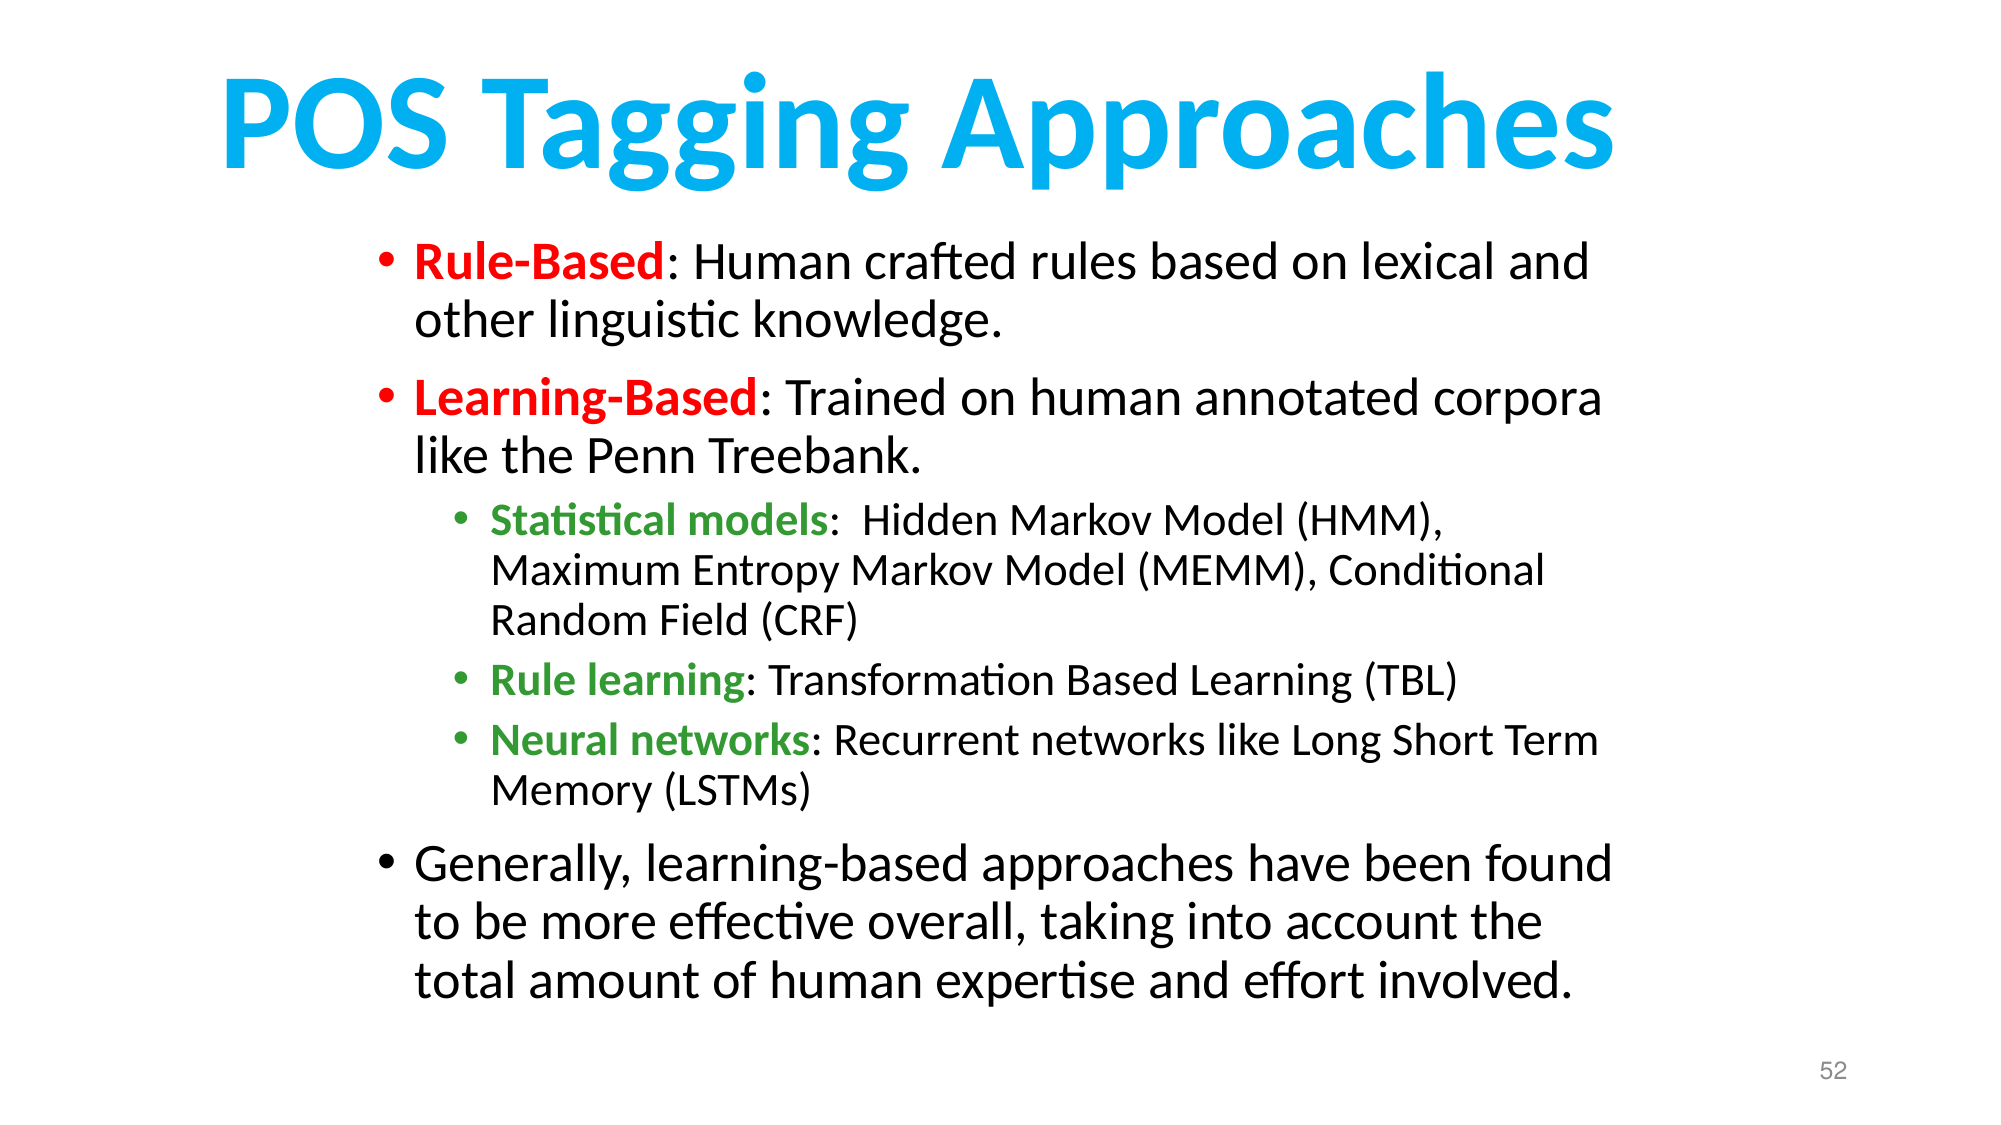

# POS Tagging Approaches
Rule-Based: Human crafted rules based on lexical and other linguistic knowledge.
Learning-Based: Trained on human annotated corpora like the Penn Treebank.
Statistical models:  Hidden Markov Model (HMM), Maximum Entropy Markov Model (MEMM), Conditional Random Field (CRF)
Rule learning: Transformation Based Learning (TBL)
Neural networks: Recurrent networks like Long Short Term Memory (LSTMs)
Generally, learning-based approaches have been found to be more effective overall, taking into account the total amount of human expertise and effort involved.
52